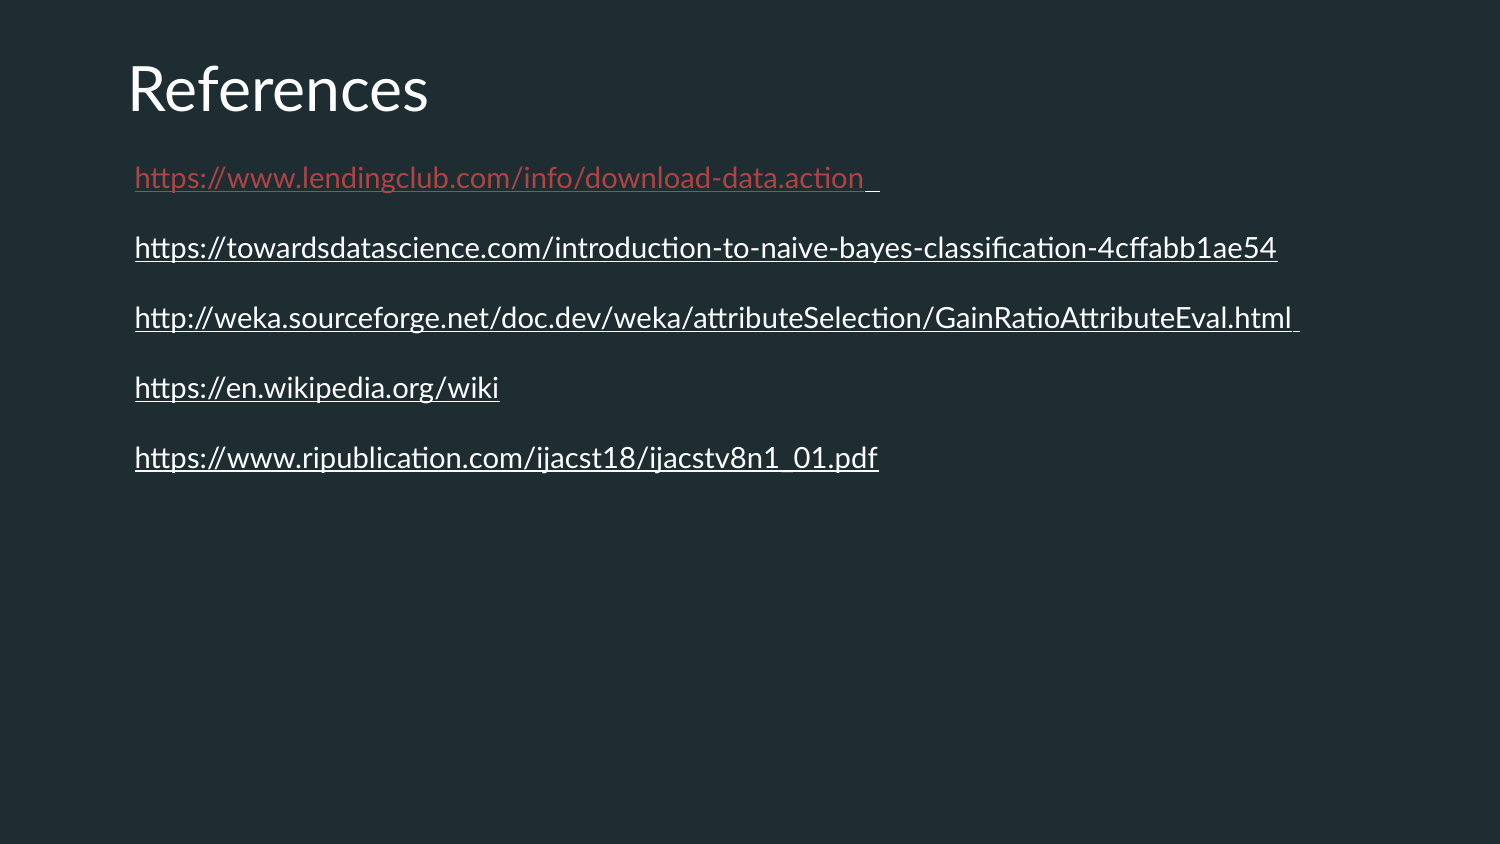

# References
https://www.lendingclub.com/info/download-data.action 
https://towardsdatascience.com/introduction-to-naive-bayes-classification-4cffabb1ae54
http://weka.sourceforge.net/doc.dev/weka/attributeSelection/GainRatioAttributeEval.html 
https://en.wikipedia.org/wiki 
https://www.ripublication.com/ijacst18/ijacstv8n1_01.pdf